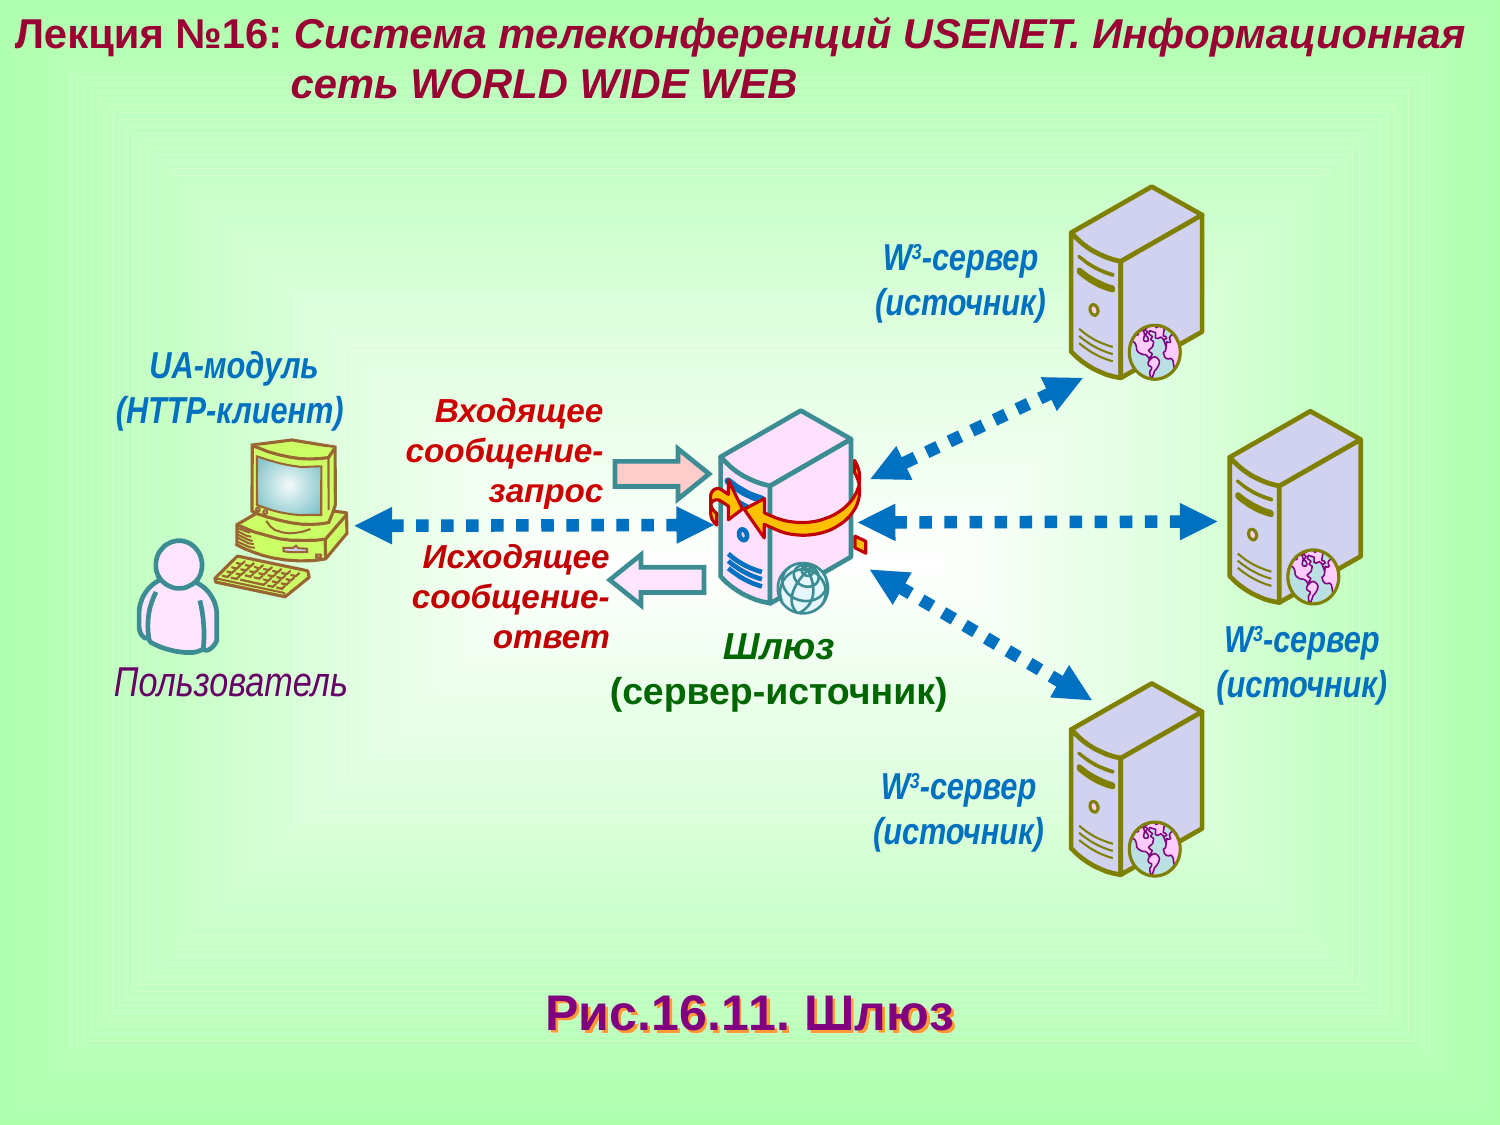

Лекция №16: Система телеконференций USENET. Информационная
                        сеть WORLD WIDE WEB

W3-сервер
(источник)
UA-модуль
(НТТР-клиент)
Входящее сообщение-запрос

Исходящее сообщение-ответ

W3-сервер
(источник)
Шлюз
(сервер-источник)
Пользователь

W3-сервер
(источник)
Рис.16.11. Шлюз